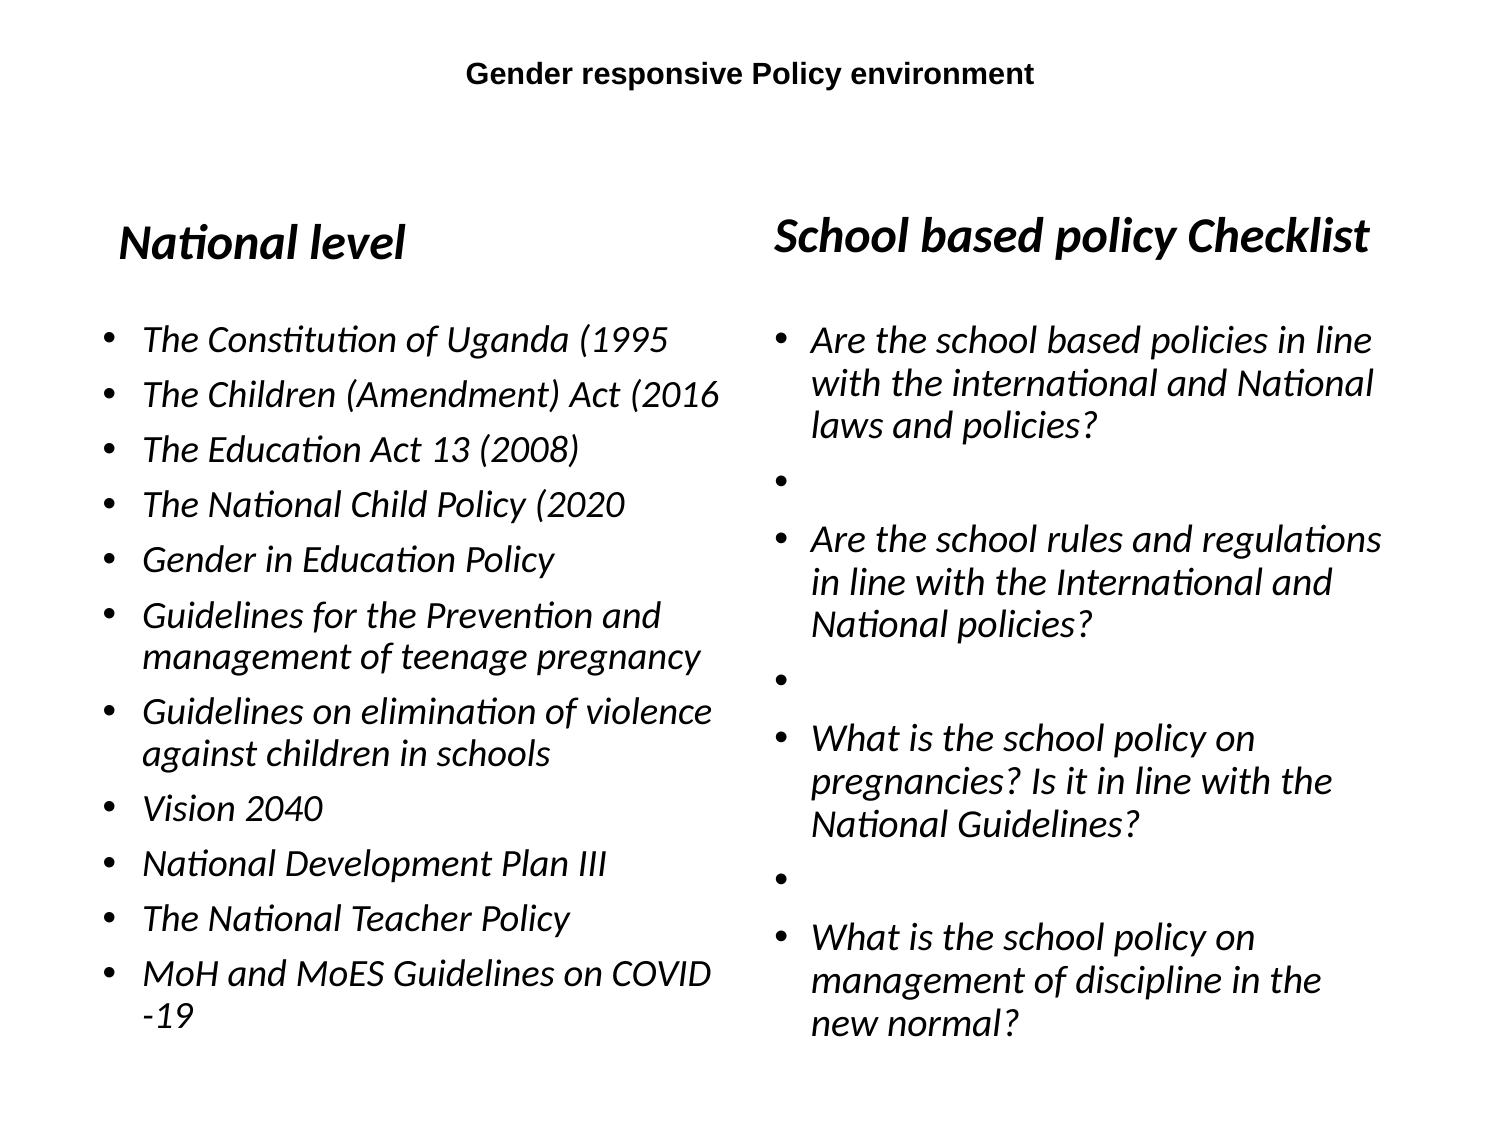

# Gender responsive Policy environment
National level
School based policy Checklist

The Constitution of Uganda (1995
The Children (Amendment) Act (2016
The Education Act 13 (2008)
The National Child Policy (2020
Gender in Education Policy
Guidelines for the Prevention and management of teenage pregnancy
Guidelines on elimination of violence against children in schools
Vision 2040
National Development Plan III
The National Teacher Policy
MoH and MoES Guidelines on COVID -19
Are the school based policies in line with the international and National laws and policies?

Are the school rules and regulations in line with the International and National policies?

What is the school policy on pregnancies? Is it in line with the National Guidelines?

What is the school policy on management of discipline in the new normal?